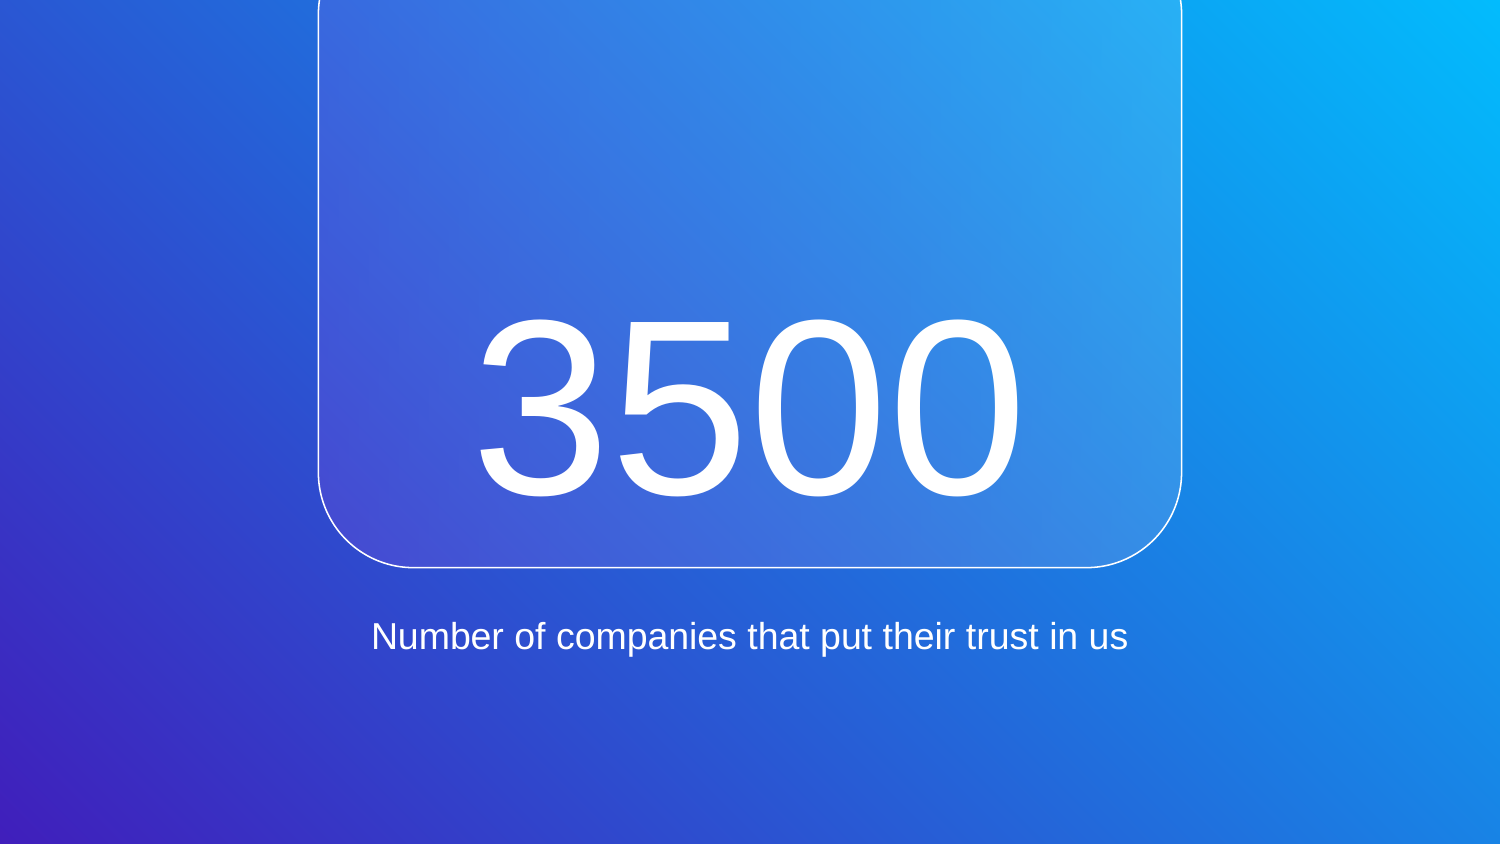

# 3500
Number of companies that put their trust in us